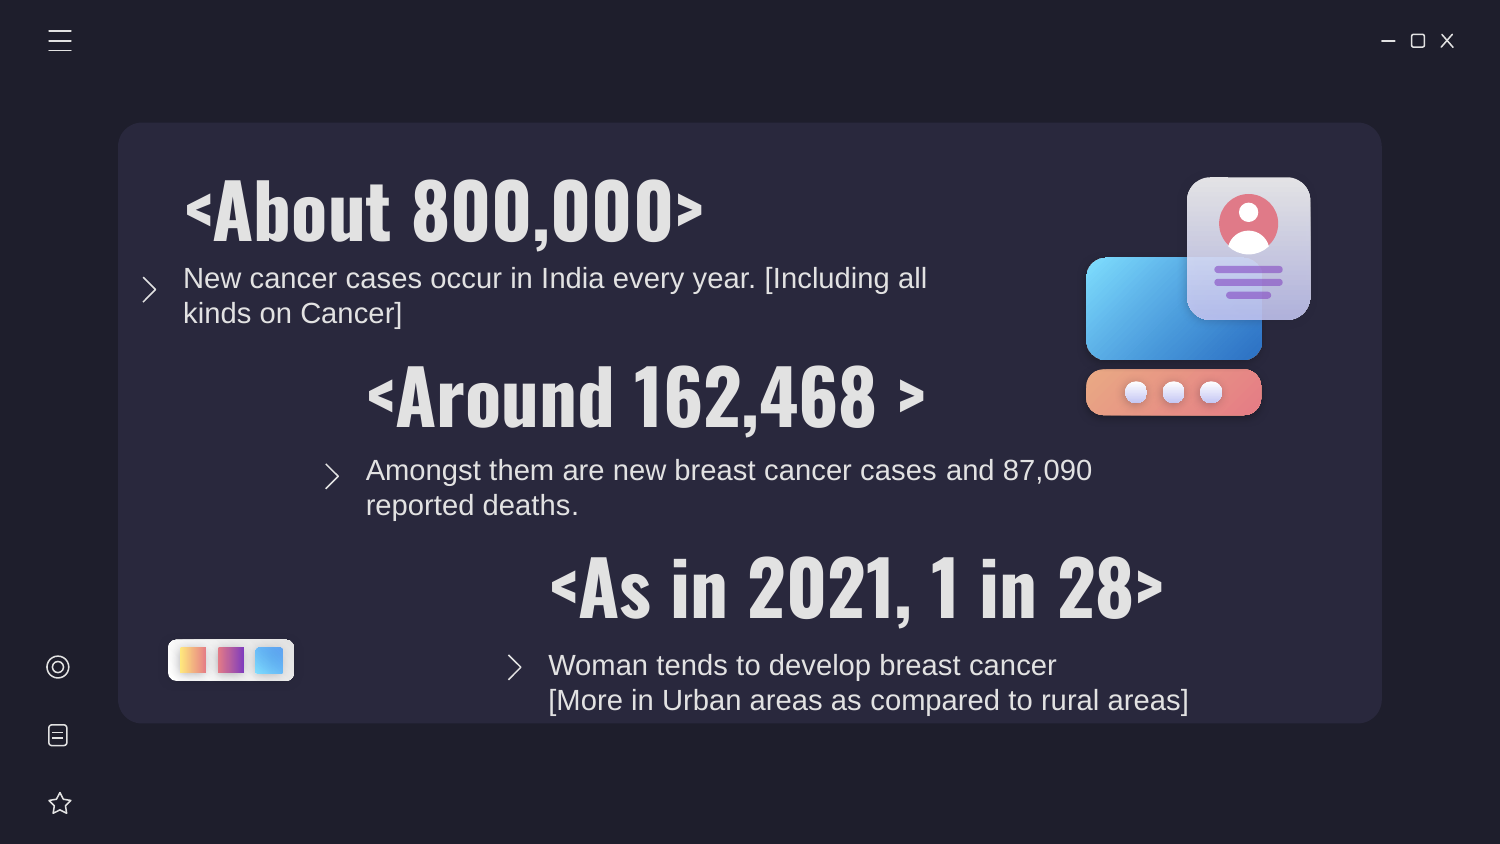

# <About 800,000>

New cancer cases occur in India every year. [Including all kinds on Cancer]

<Around 162,468 >

Amongst them are new breast cancer cases and 87,090 reported deaths.

<As in 2021, 1 in 28>

Woman tends to develop breast cancer
[More in Urban areas as compared to rural areas]